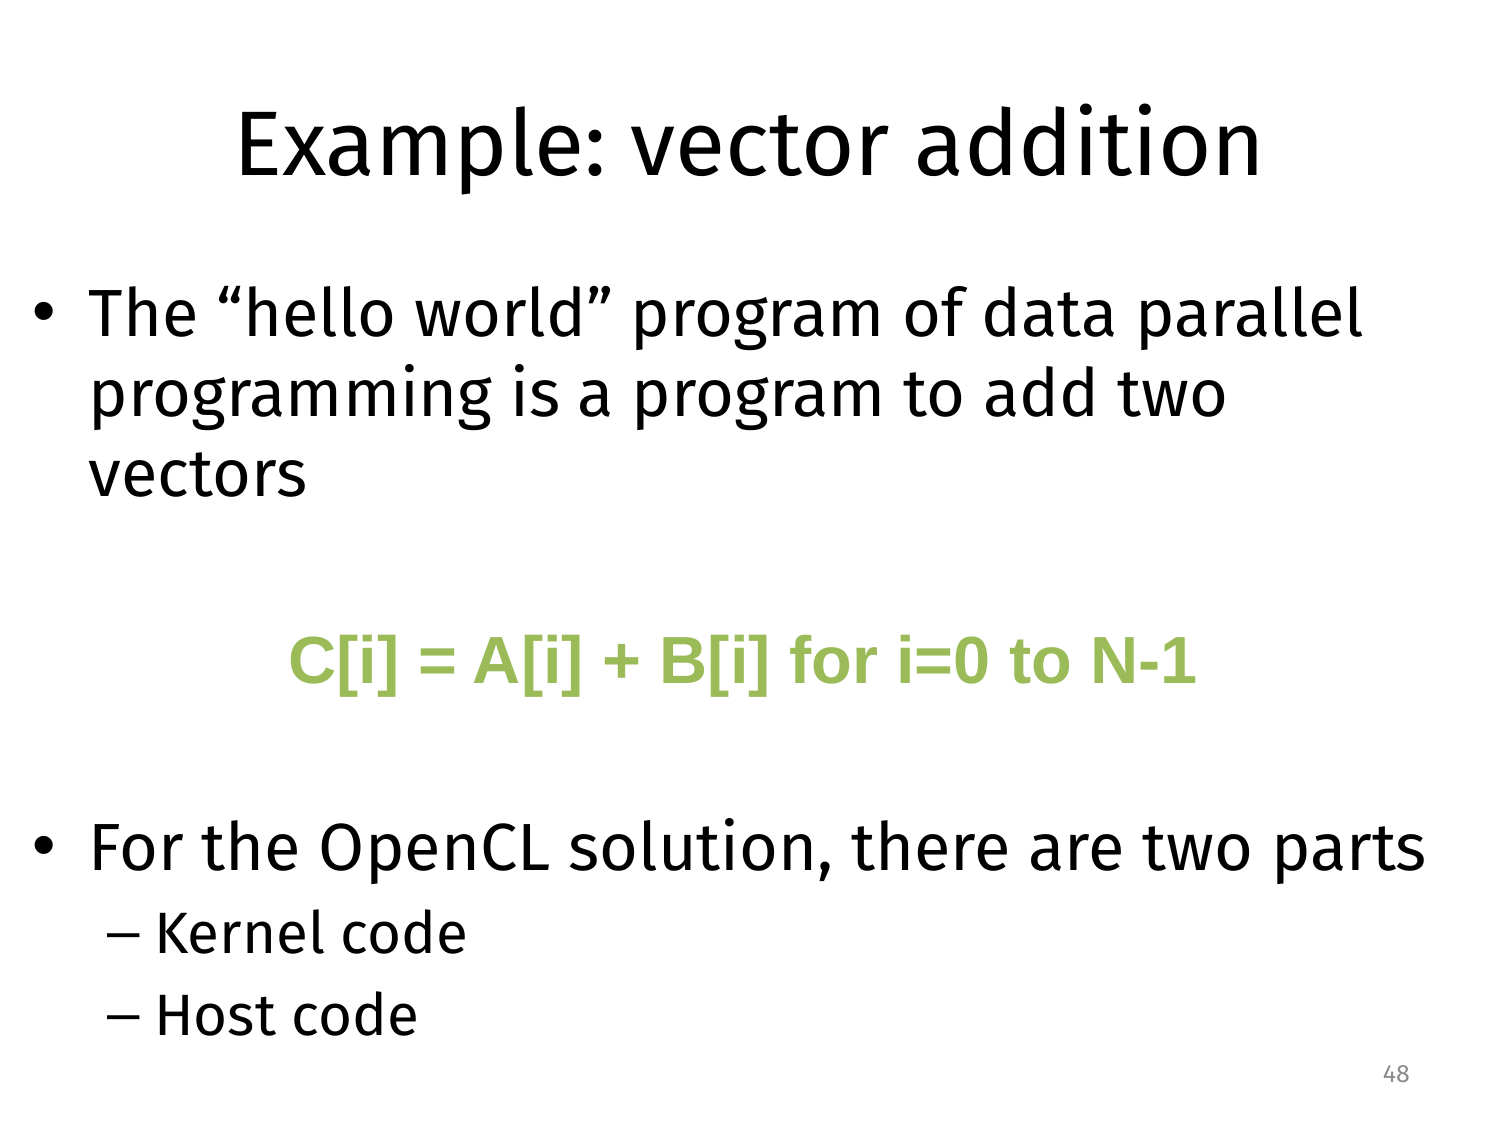

# Example: vector addition
The “hello world” program of data parallel programming is a program to add two vectors

C[i] = A[i] + B[i] for i=0 to N-1

For the OpenCL solution, there are two parts
Kernel code
Host code
48